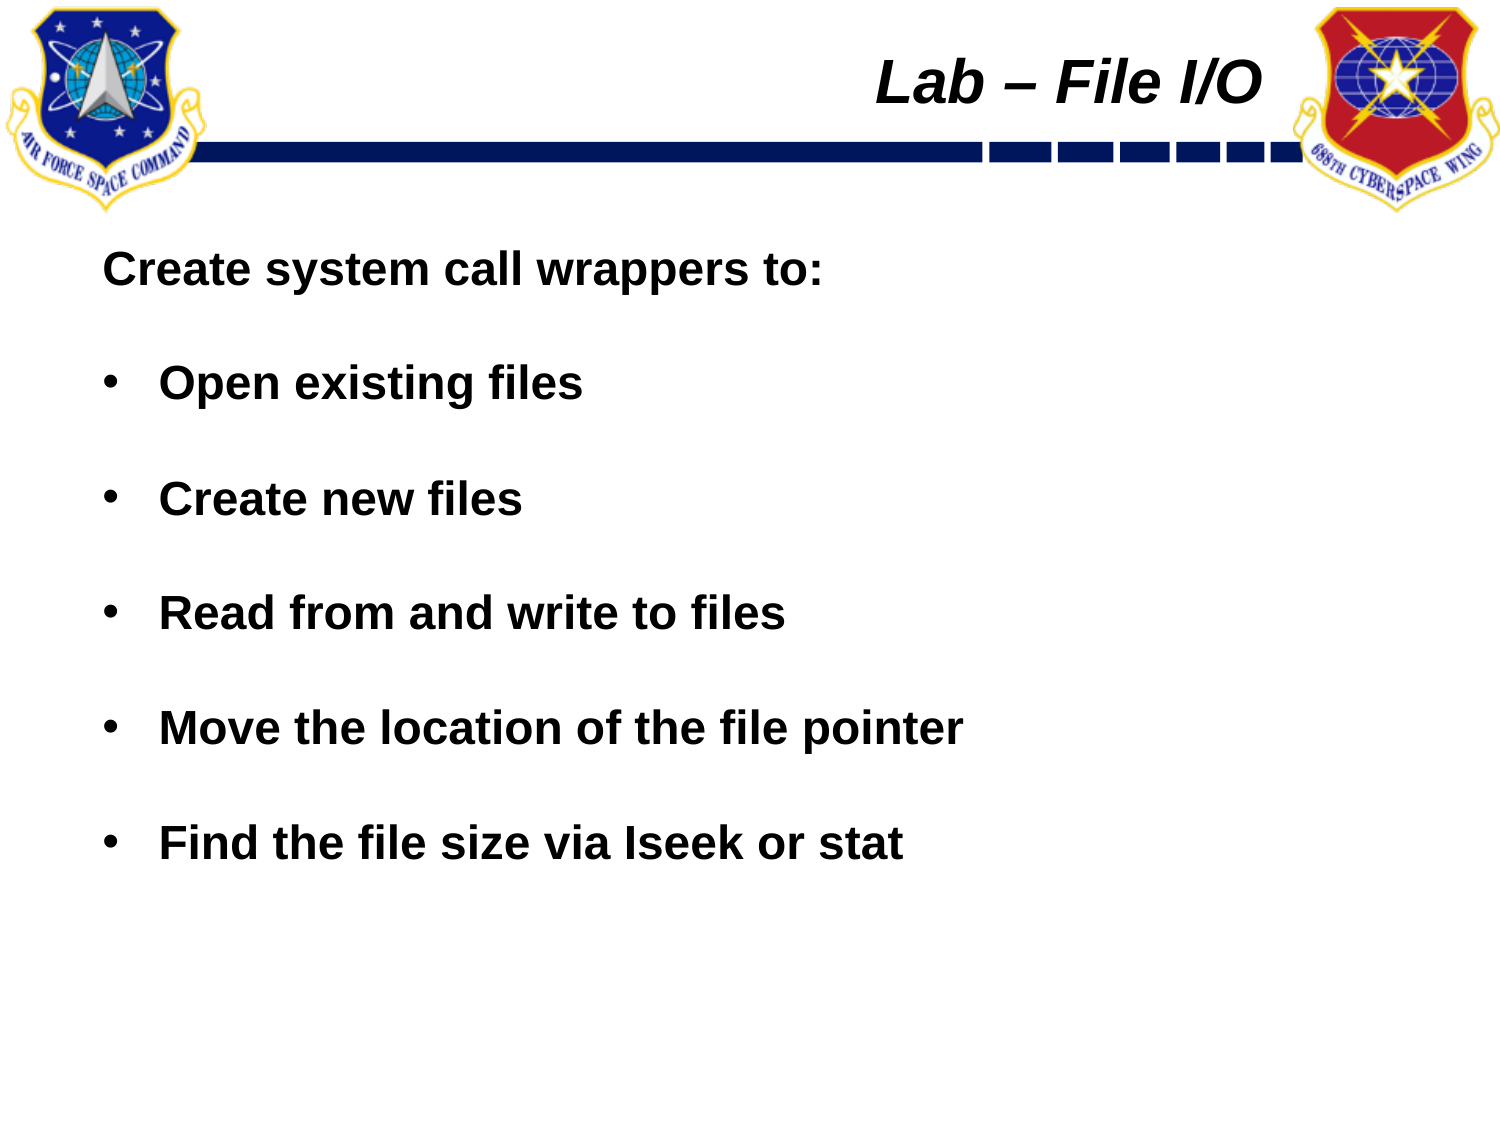

# Lab – File I/O
Create system call wrappers to:

Open existing files

Create new files

Read from and write to files

Move the location of the file pointer

Find the file size via Iseek or stat